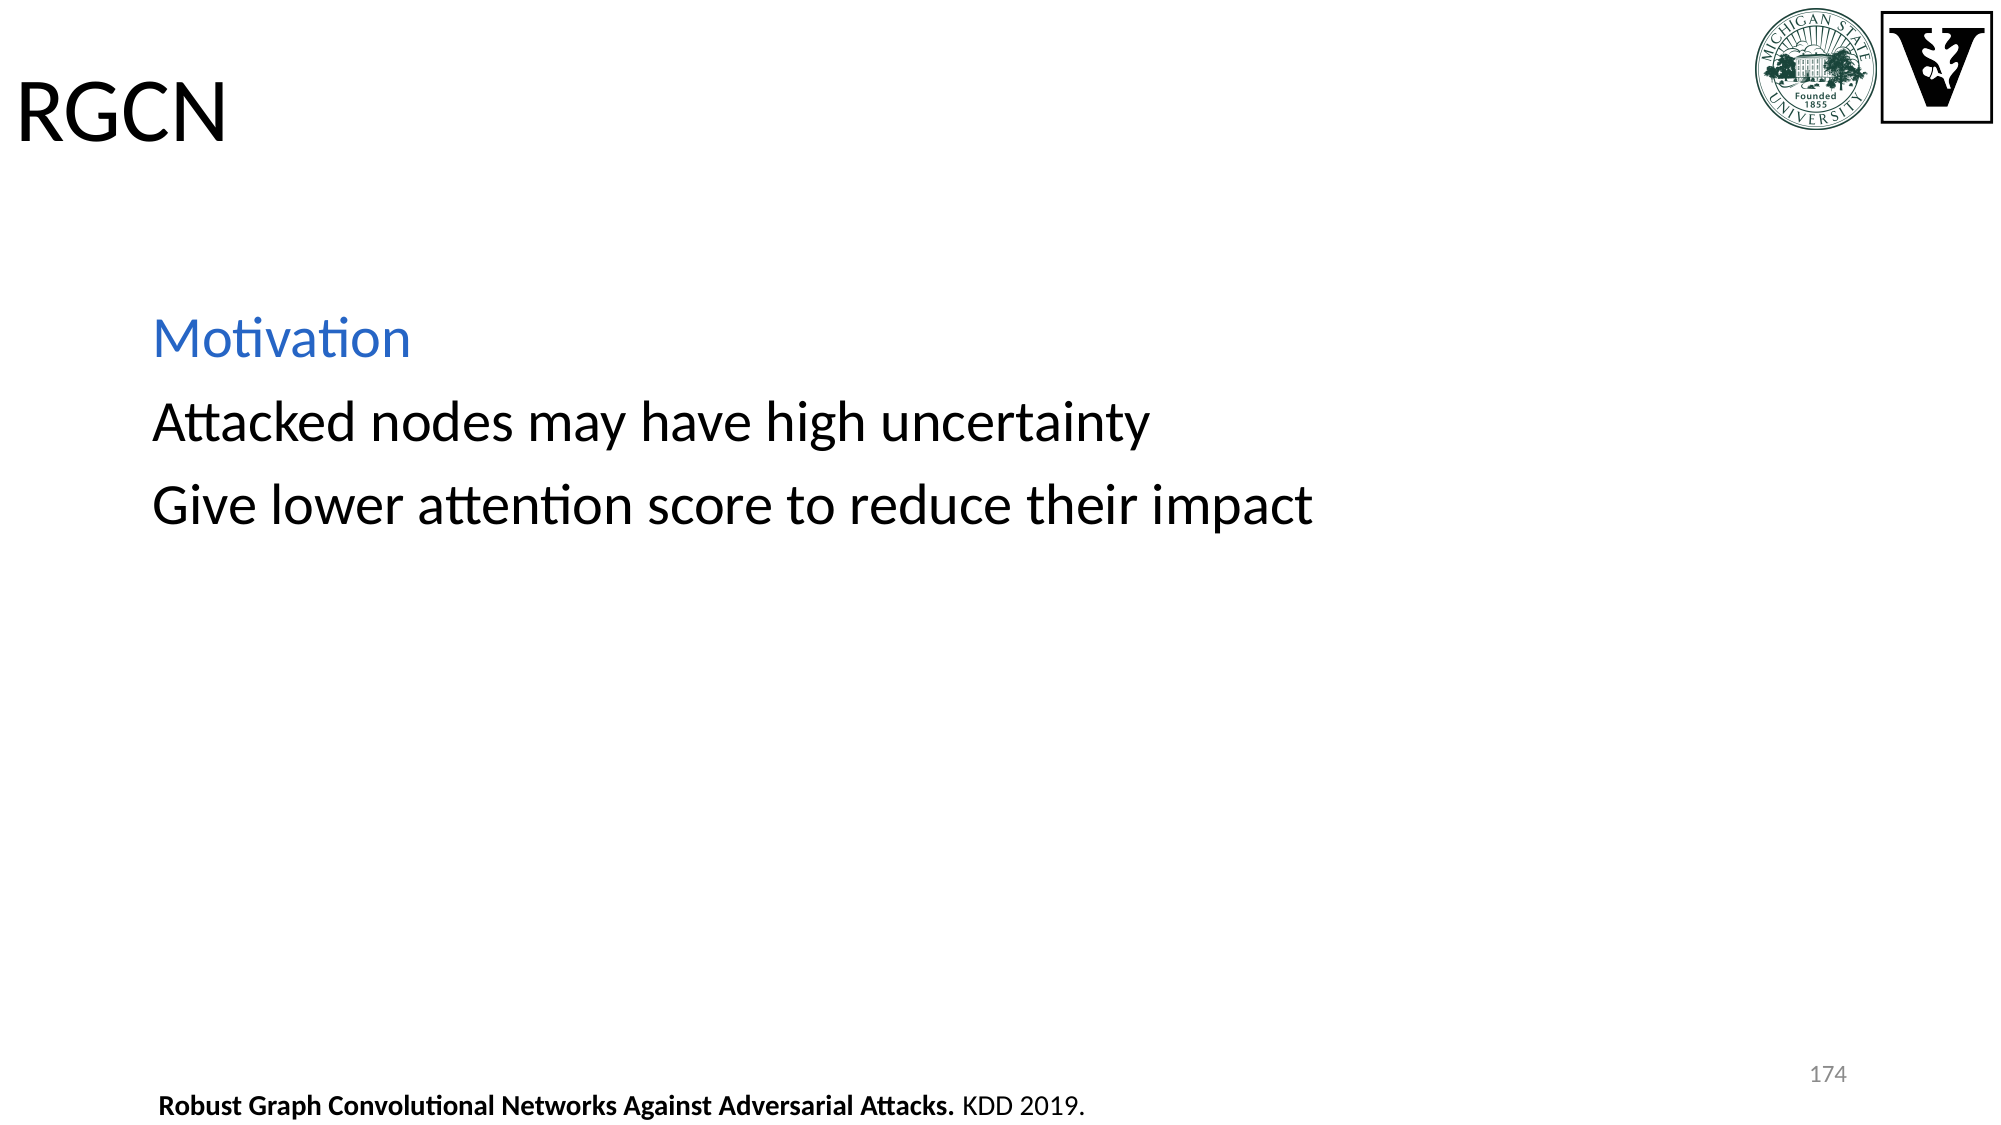

# RGCN
Motivation
Attacked nodes may have high uncertainty
Give lower attention score to reduce their impact

174
 Robust Graph Convolutional Networks Against Adversarial Attacks. KDD 2019.